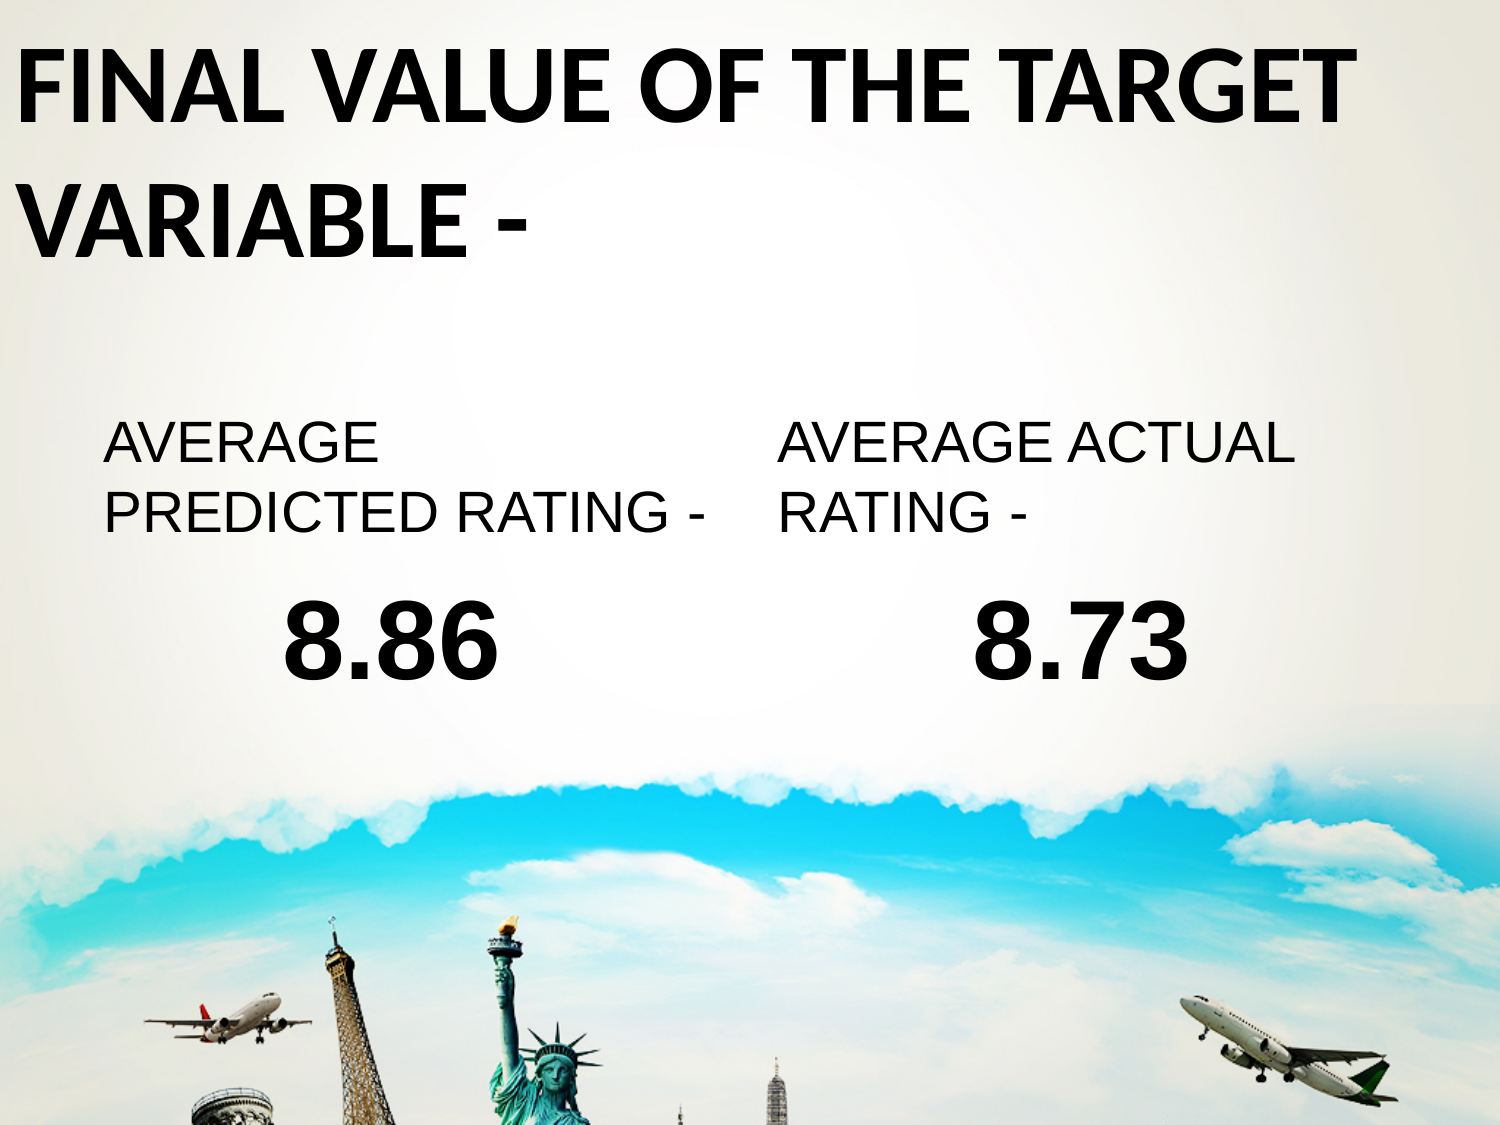

# FINAL VALUE OF THE TARGET VARIABLE -
AVERAGE PREDICTED RATING -
           8.86

AVERAGE ACTUAL RATING -
            8.73